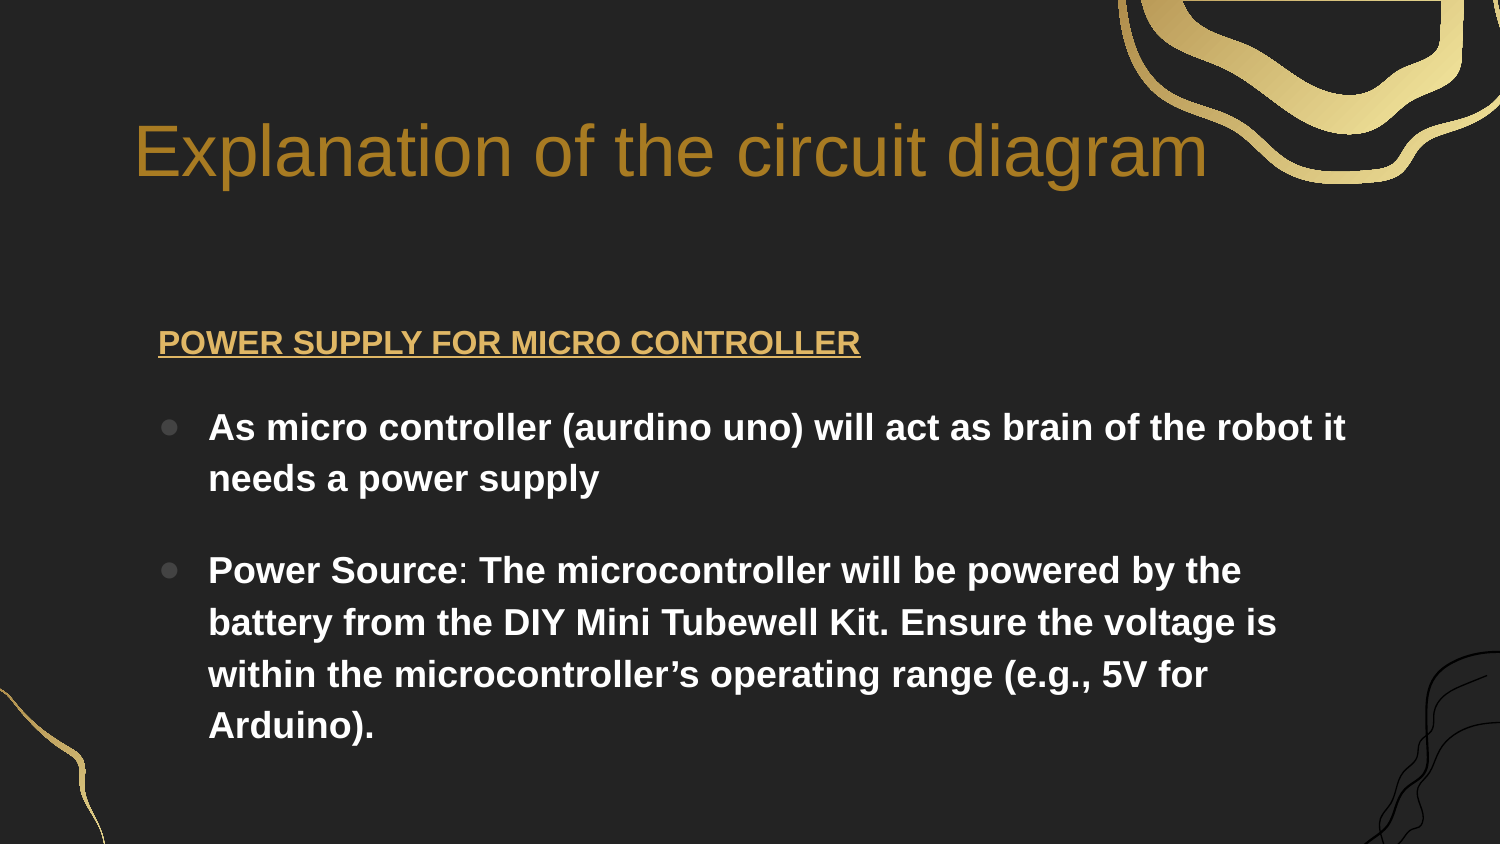

# Explanation of the circuit diagram
POWER SUPPLY FOR MICRO CONTROLLER
As micro controller (aurdino uno) will act as brain of the robot it needs a power supply
Power Source: The microcontroller will be powered by the battery from the DIY Mini Tubewell Kit. Ensure the voltage is within the microcontroller’s operating range (e.g., 5V for Arduino).